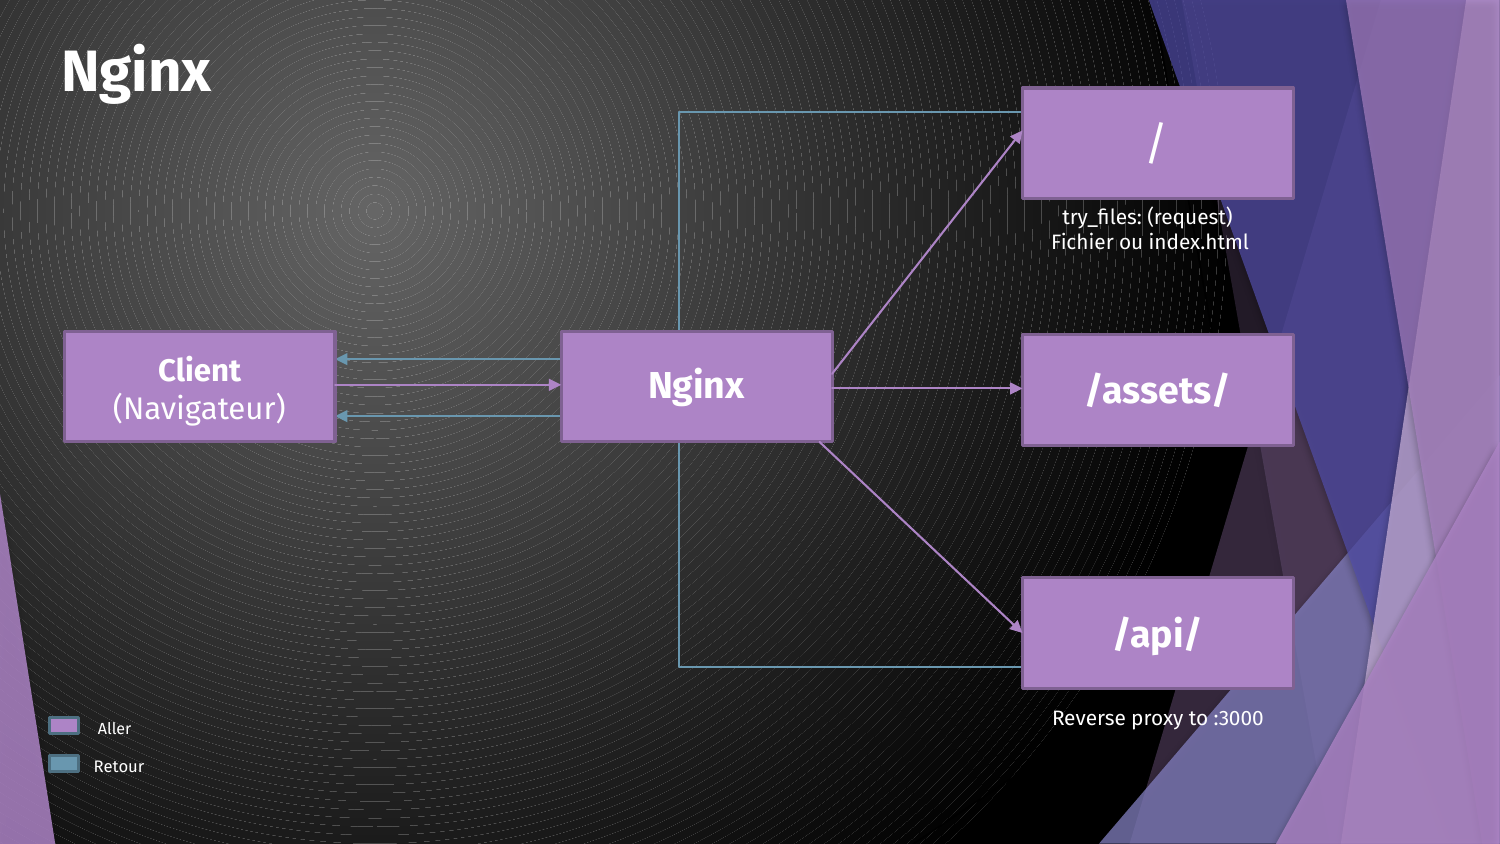

Nginx

/
try_files: (request)
Fichier ou index.html

Client
(Navigateur)
Nginx
/assets/

/api/
Reverse proxy to :3000
Aller

Retour